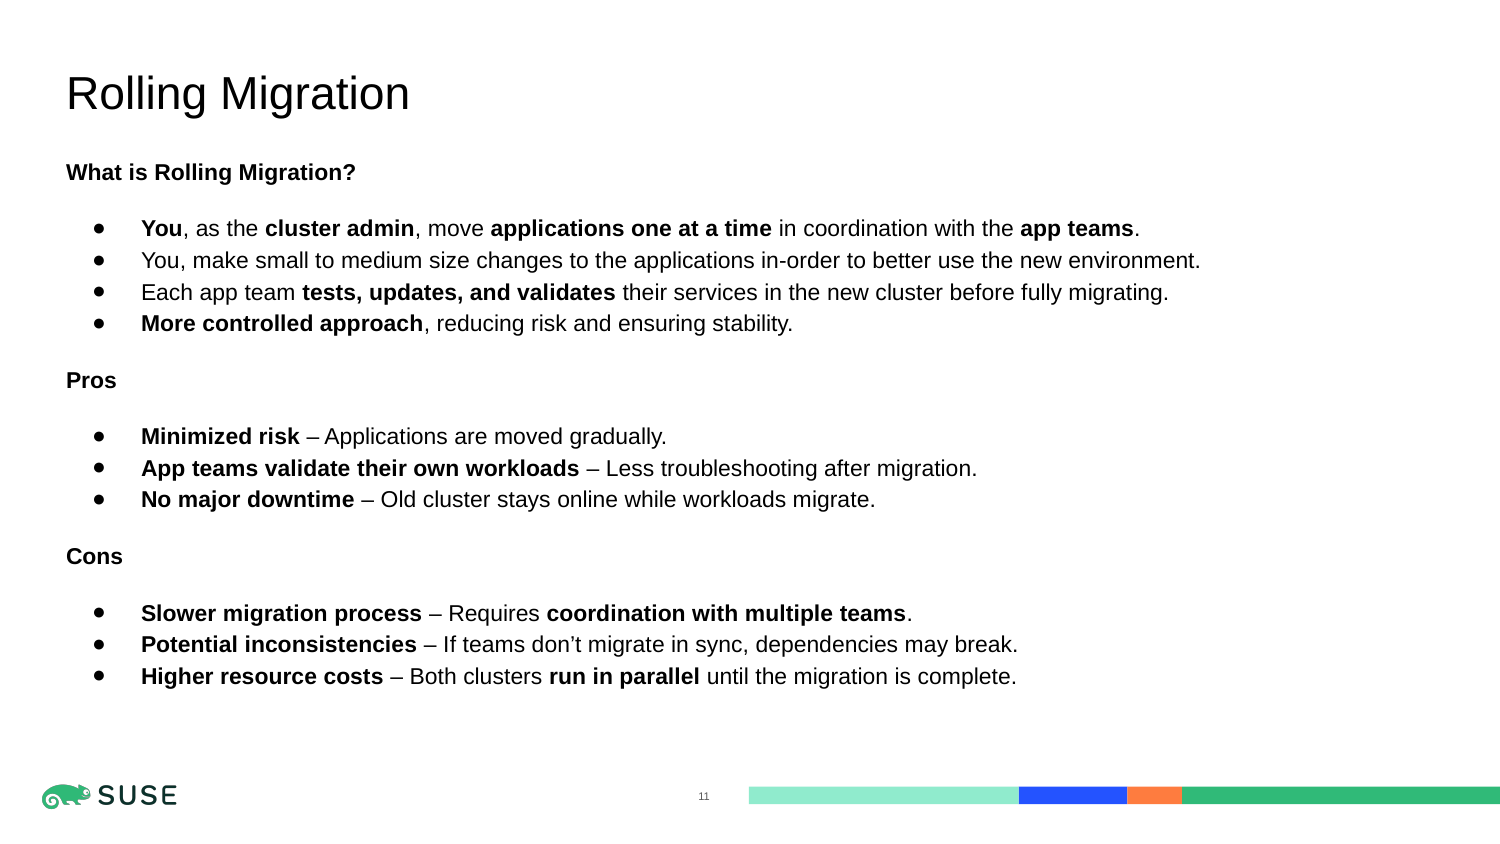

# Rolling Migration
What is Rolling Migration?
You, as the cluster admin, move applications one at a time in coordination with the app teams.
You, make small to medium size changes to the applications in-order to better use the new environment.
Each app team tests, updates, and validates their services in the new cluster before fully migrating.
More controlled approach, reducing risk and ensuring stability.
Pros
Minimized risk – Applications are moved gradually.
App teams validate their own workloads – Less troubleshooting after migration.
No major downtime – Old cluster stays online while workloads migrate.
Cons
Slower migration process – Requires coordination with multiple teams.
Potential inconsistencies – If teams don’t migrate in sync, dependencies may break.
Higher resource costs – Both clusters run in parallel until the migration is complete.
11